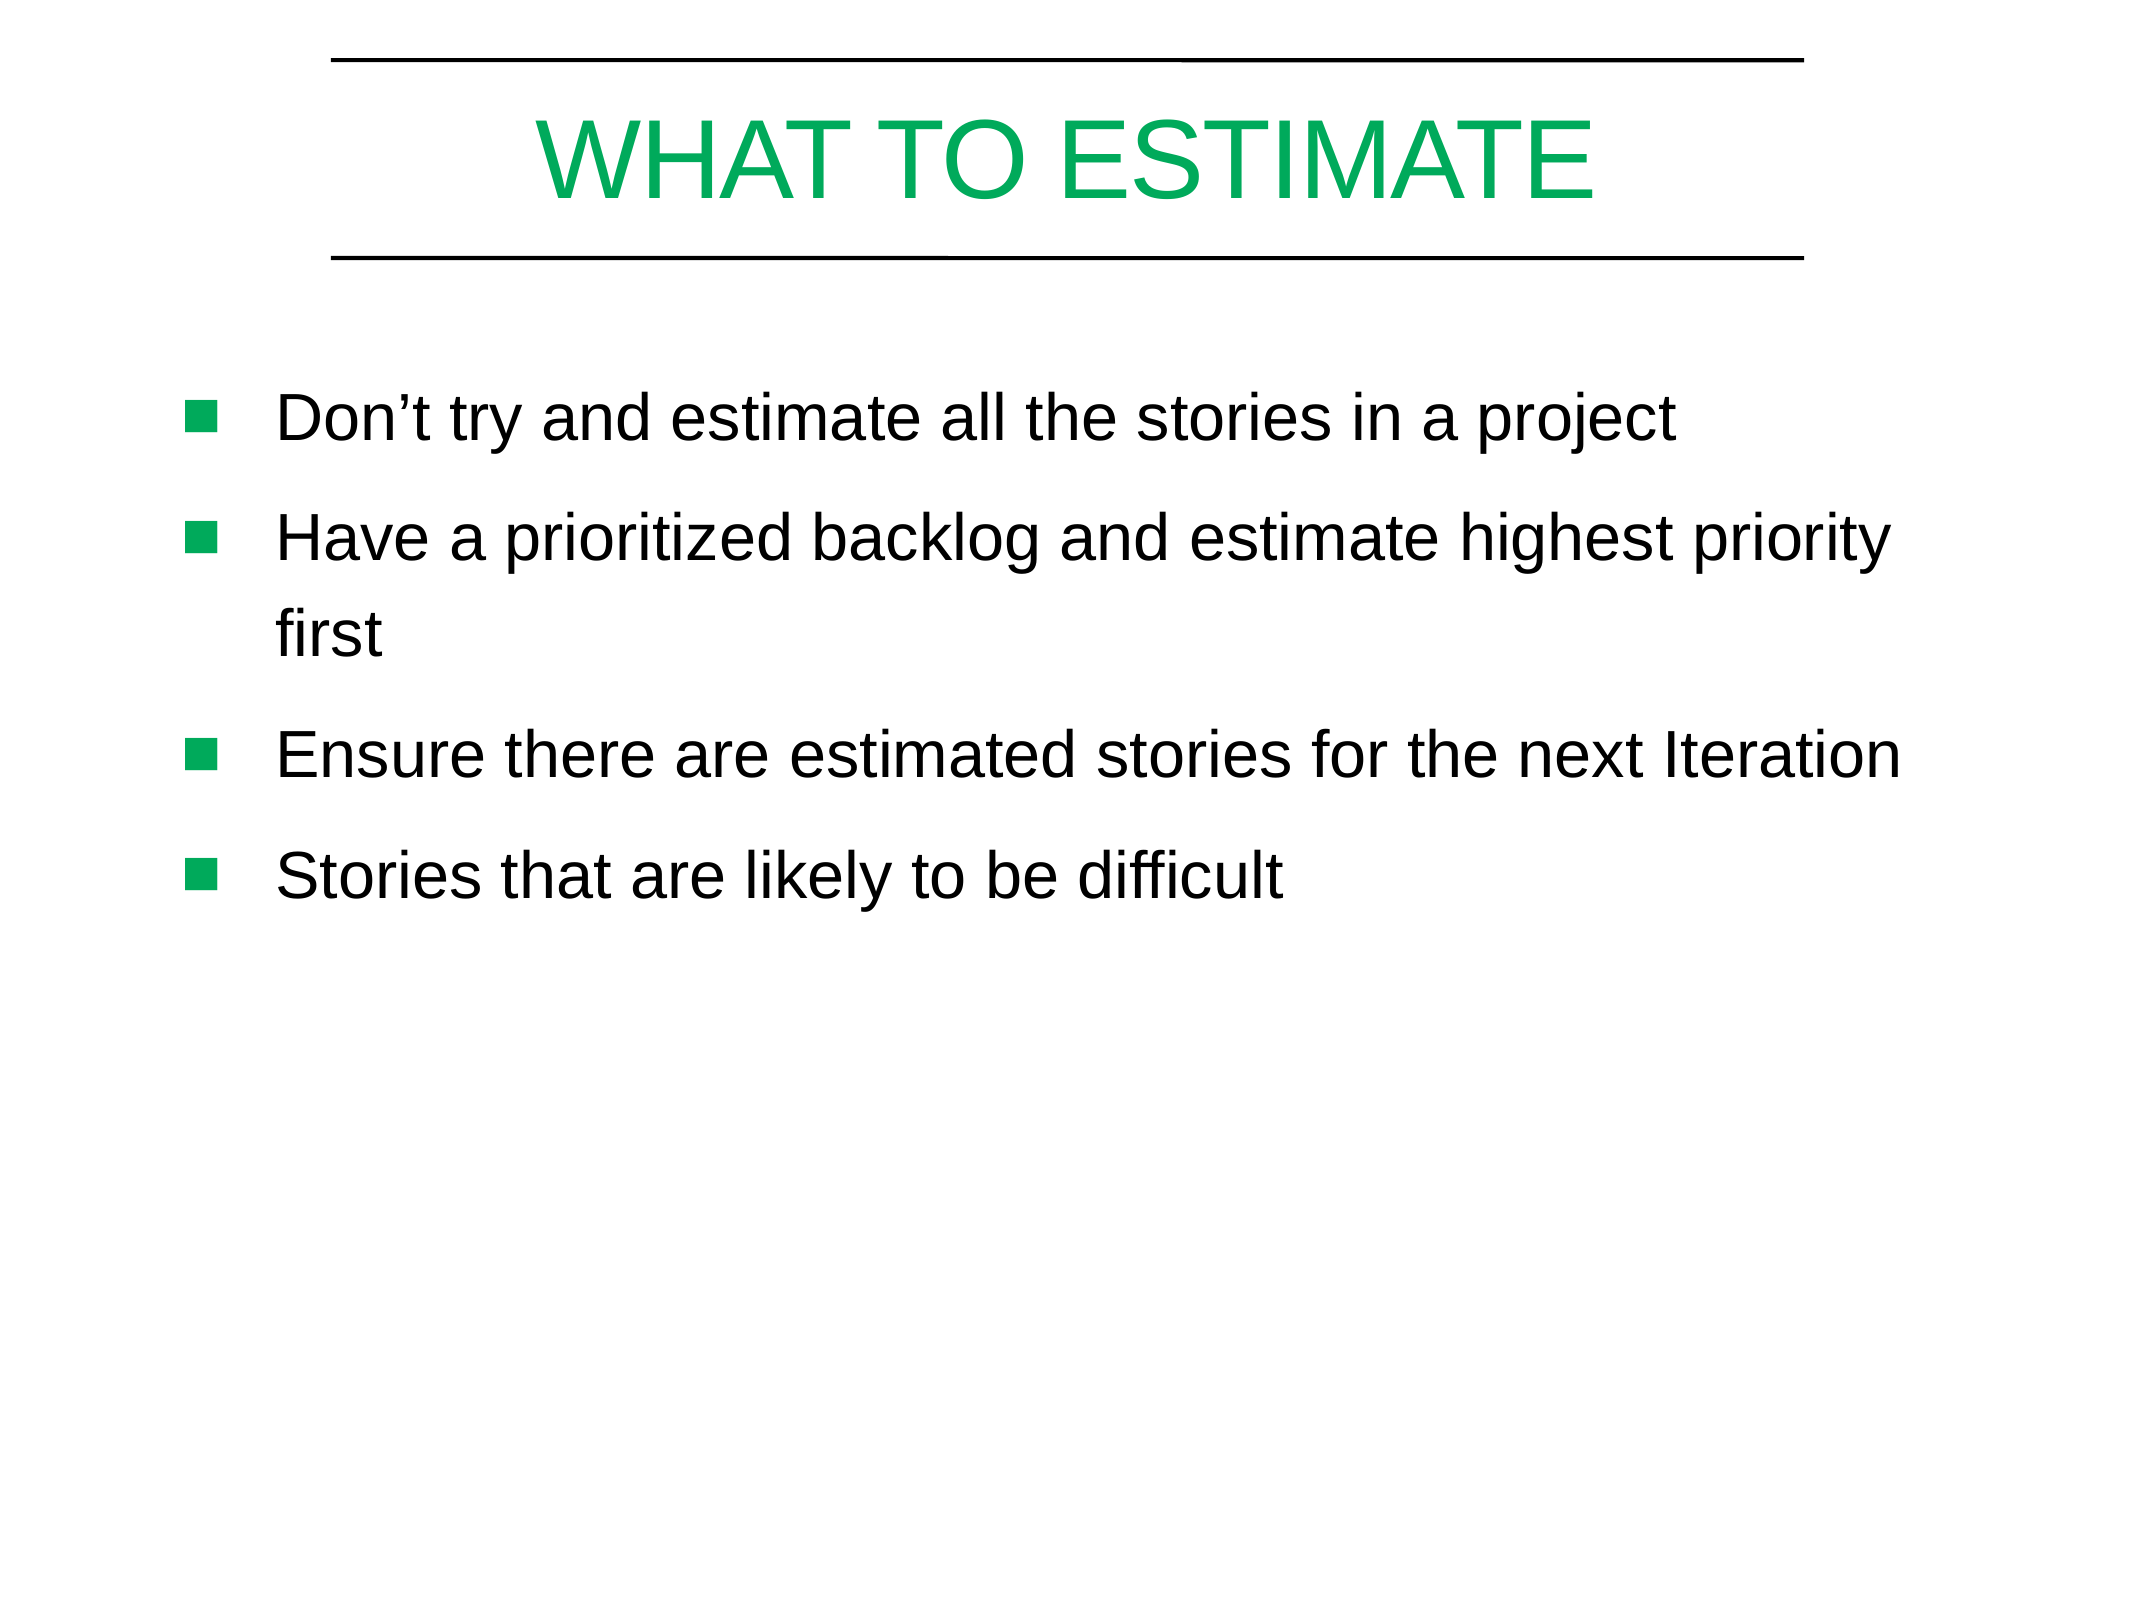

# What to estimate
Don’t try and estimate all the stories in a project
Have a prioritized backlog and estimate highest priority first
Ensure there are estimated stories for the next Iteration
Stories that are likely to be difficult